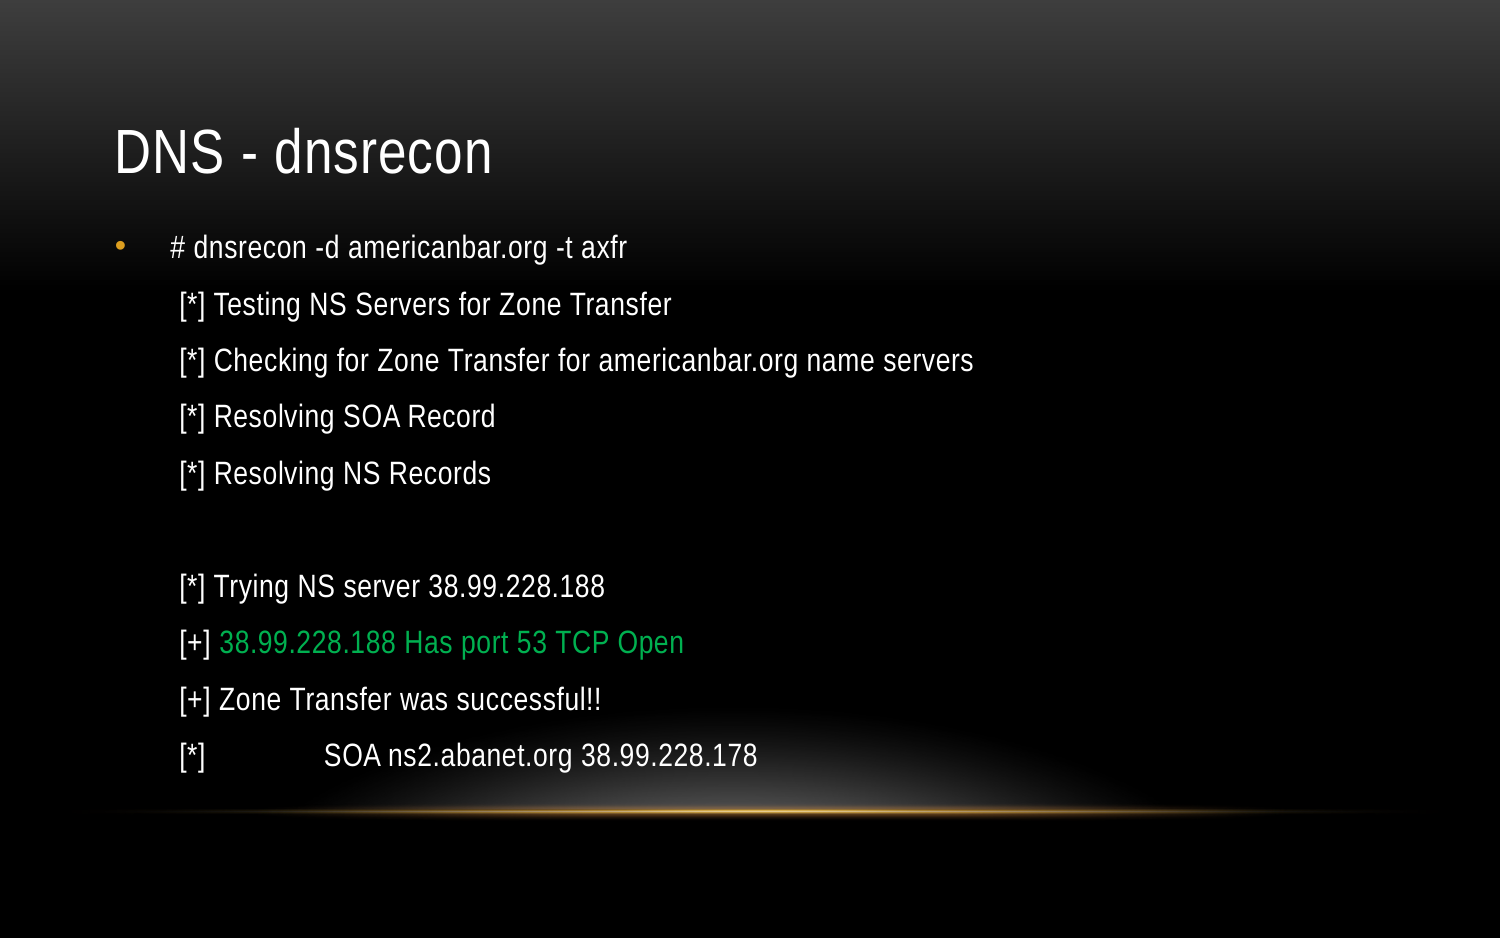

# DNS - dnsrecon
# dnsrecon -d americanbar.org -t axfr
[*] Testing NS Servers for Zone Transfer
[*] Checking for Zone Transfer for americanbar.org name servers
[*] Resolving SOA Record
[*] Resolving NS Records

[*] Trying NS server 38.99.228.188
[+] 38.99.228.188 Has port 53 TCP Open
[+] Zone Transfer was successful!!
[*] 	 SOA ns2.abanet.org 38.99.228.178